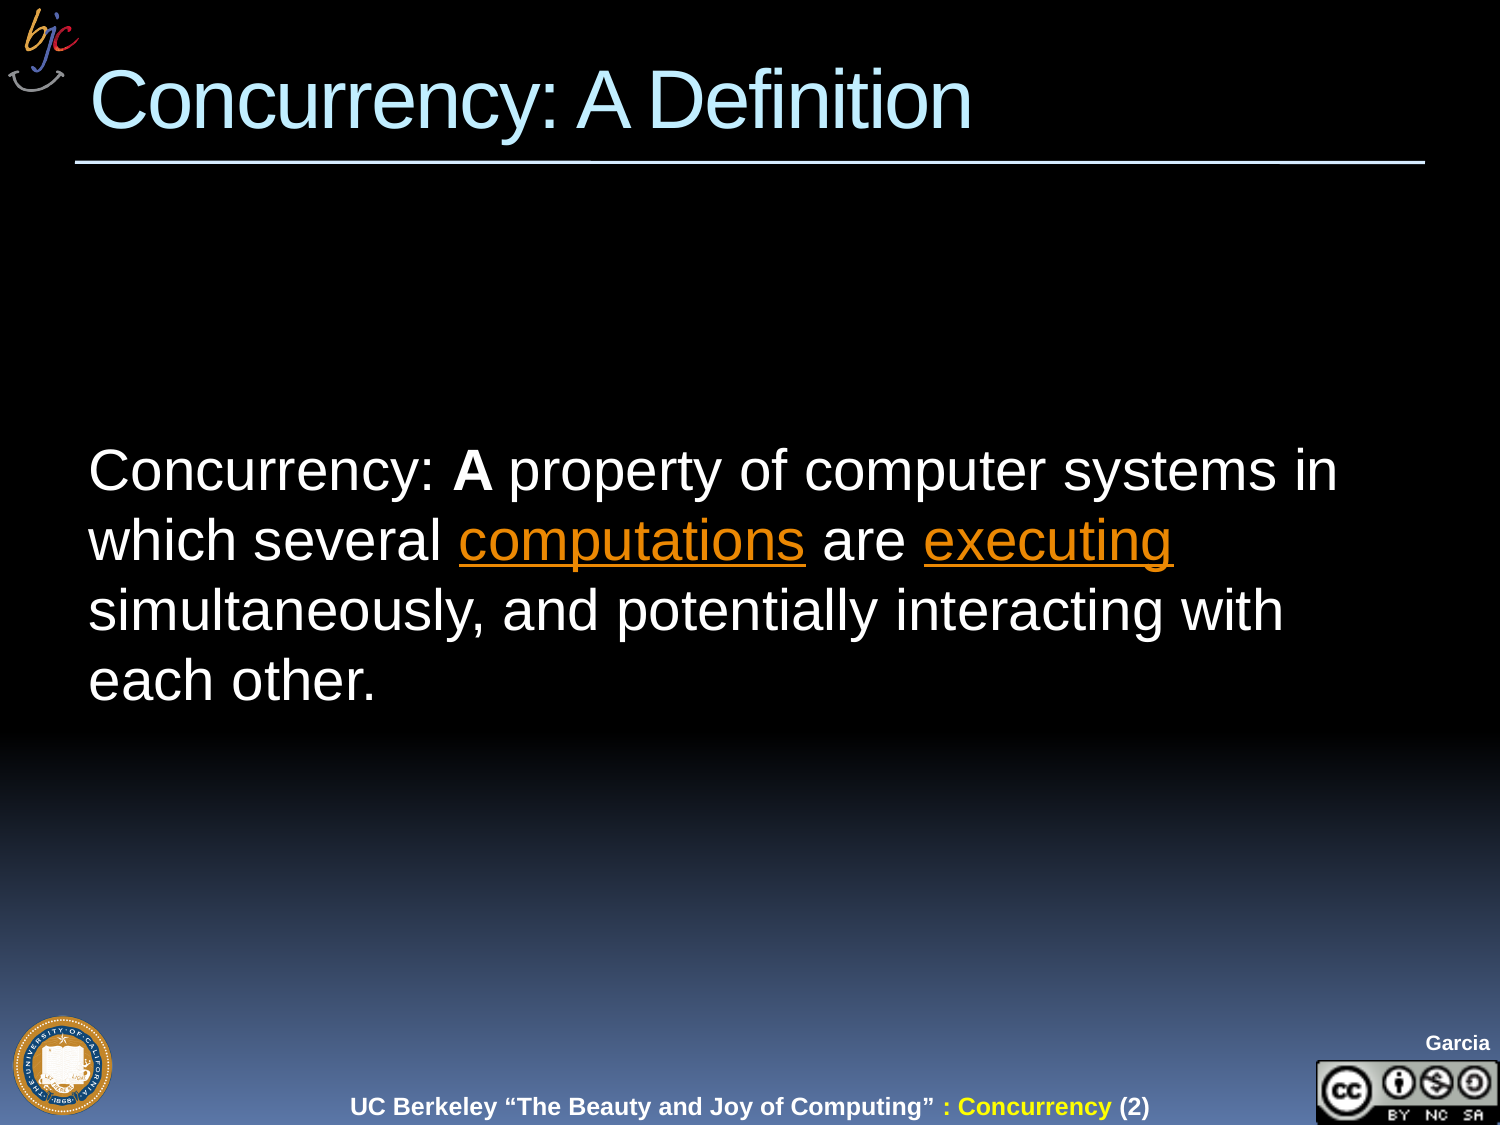

# Concurrency: A Definition
Concurrency: A property of computer systems in which several computations are executing simultaneously, and potentially interacting with each other.